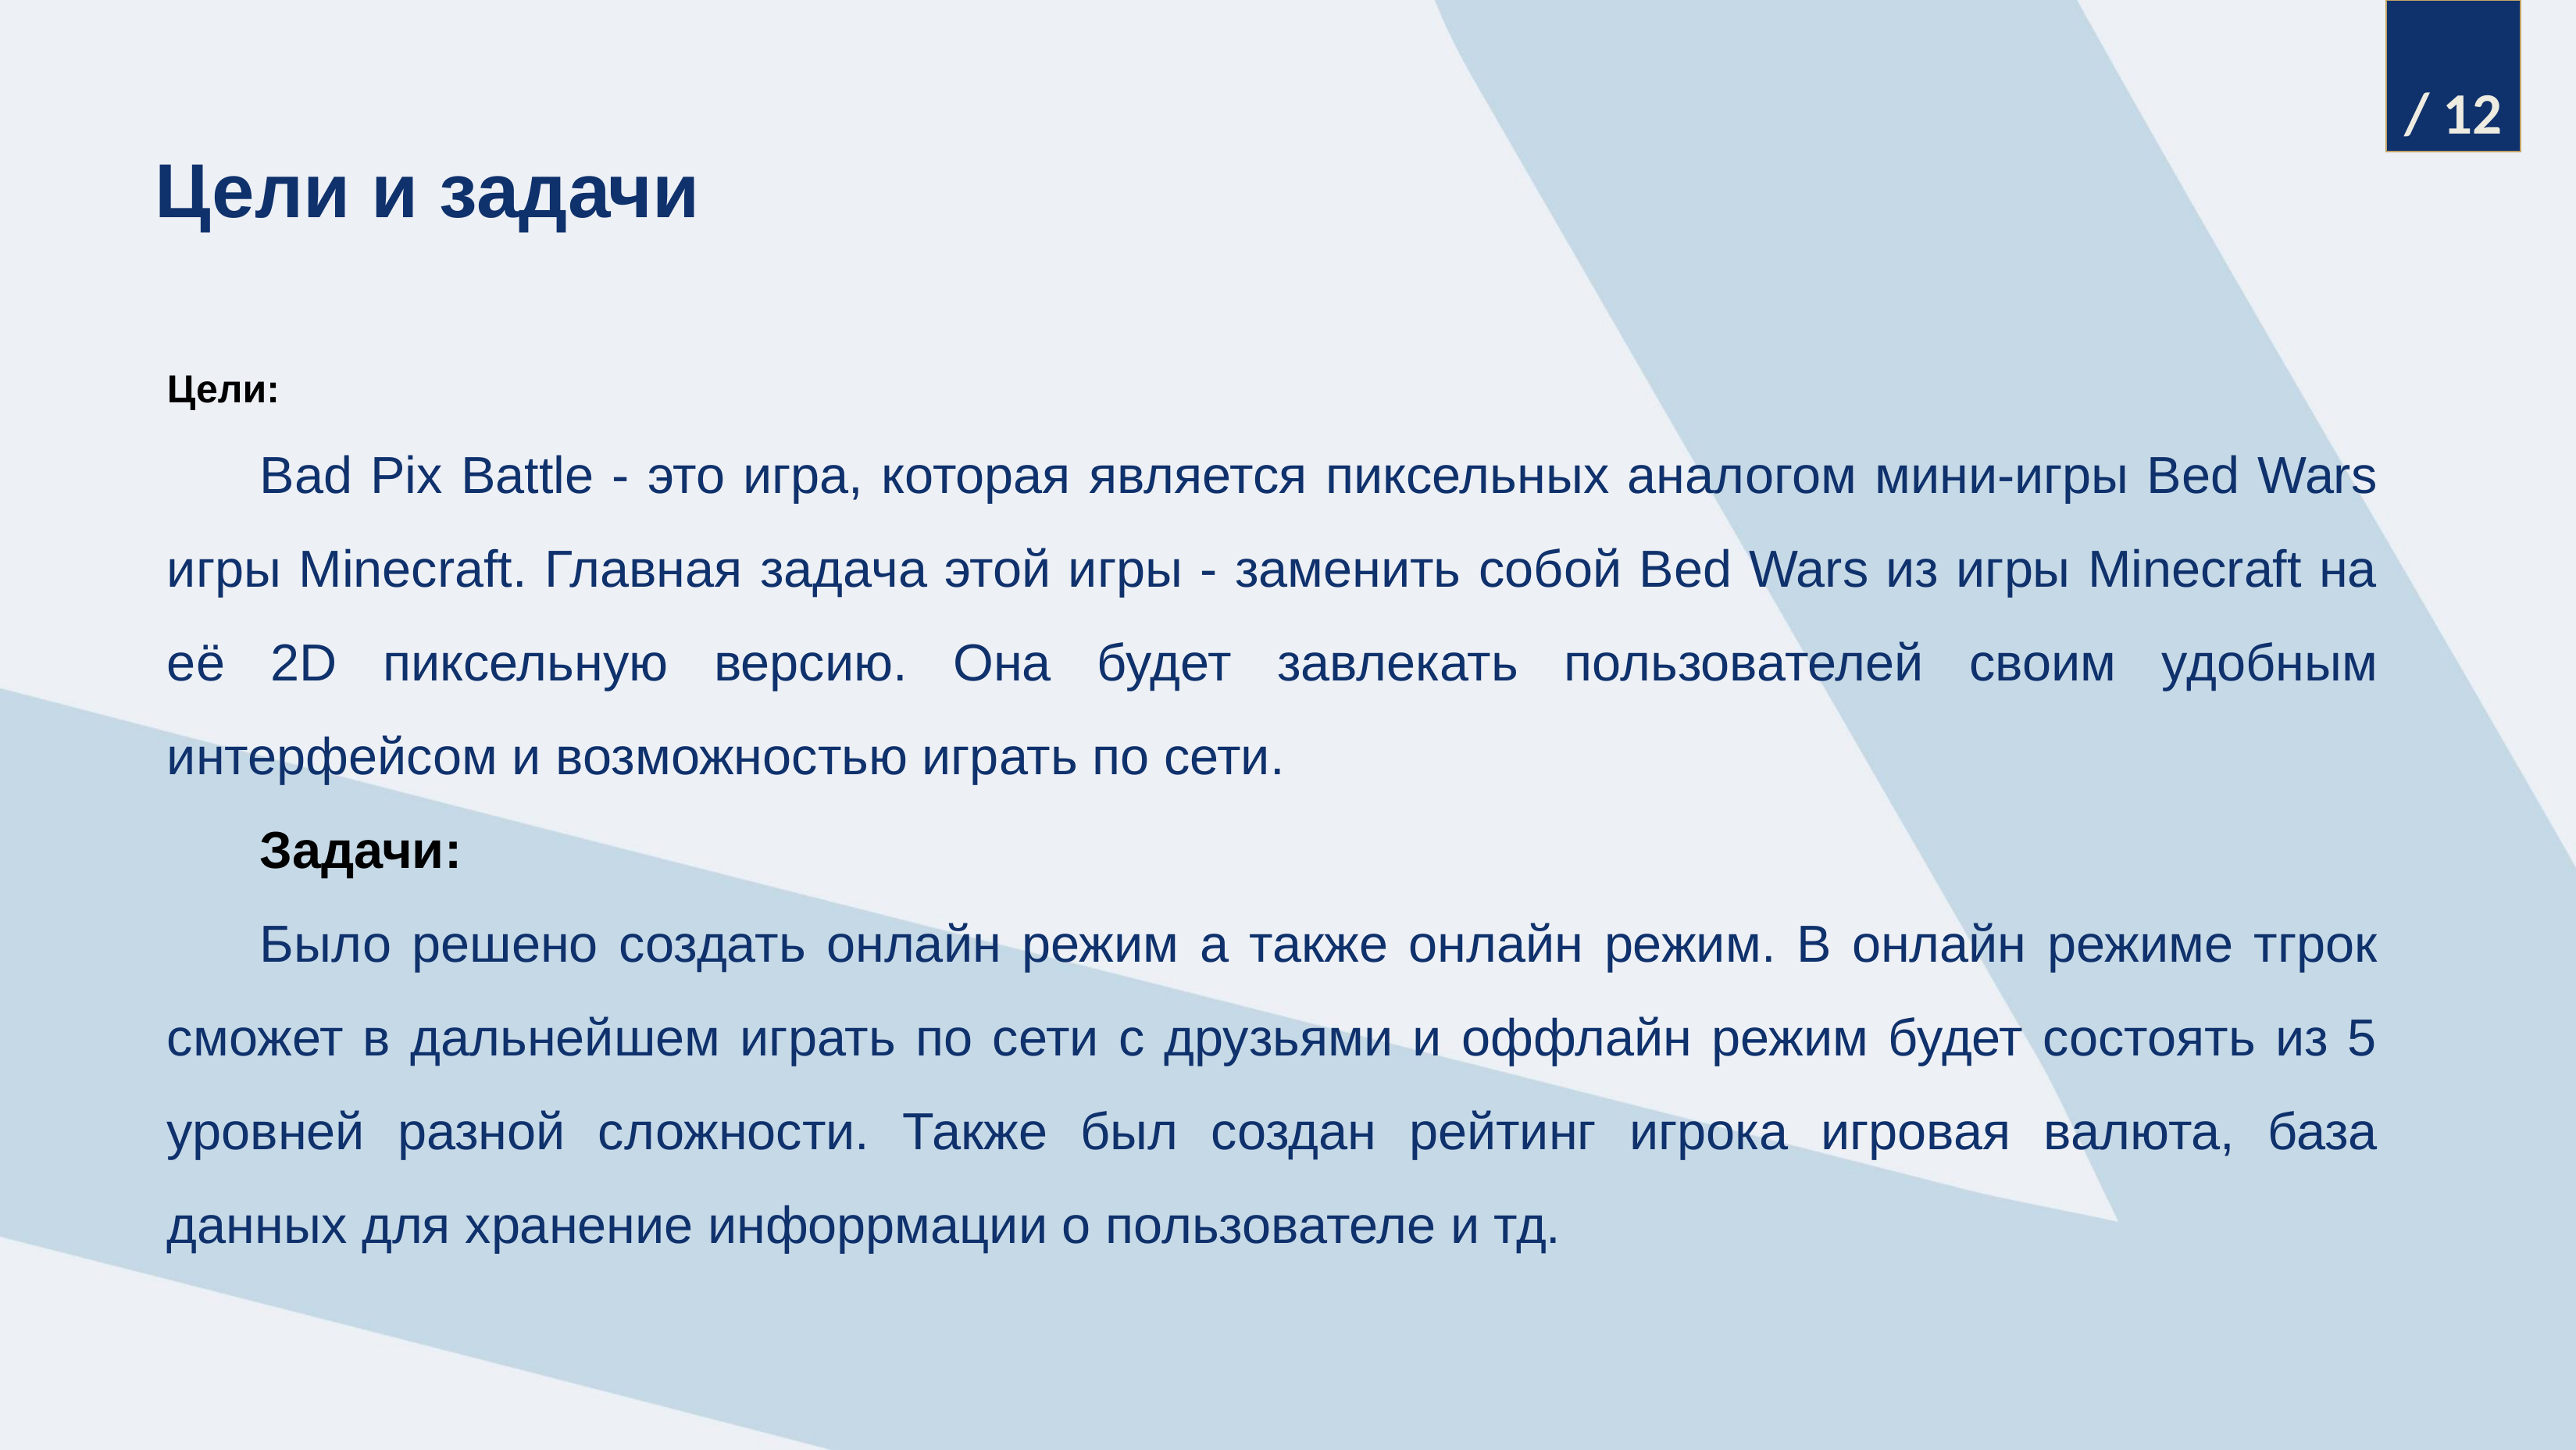

2
/ 12
Цели и задачи
Цели:
Bad Pix Battle - это игра, которая является пиксельных аналогом мини-игры Bed Wars игры Minecraft. Главная задача этой игры - заменить собой Bed Wars из игры Minecraft на её 2D пиксельную версию. Она будет завлекать пользователей своим удобным интерфейсом и возможностью играть по сети.
Задачи:
Было решено создать онлайн режим а также онлайн режим. В онлайн режиме тгрок сможет в дальнейшем играть по сети с друзьями и оффлайн режим будет состоять из 5 уровней разной сложности. Также был создан рейтинг игрока игровая валюта, база данных для хранение инфоррмации о пользователе и тд.